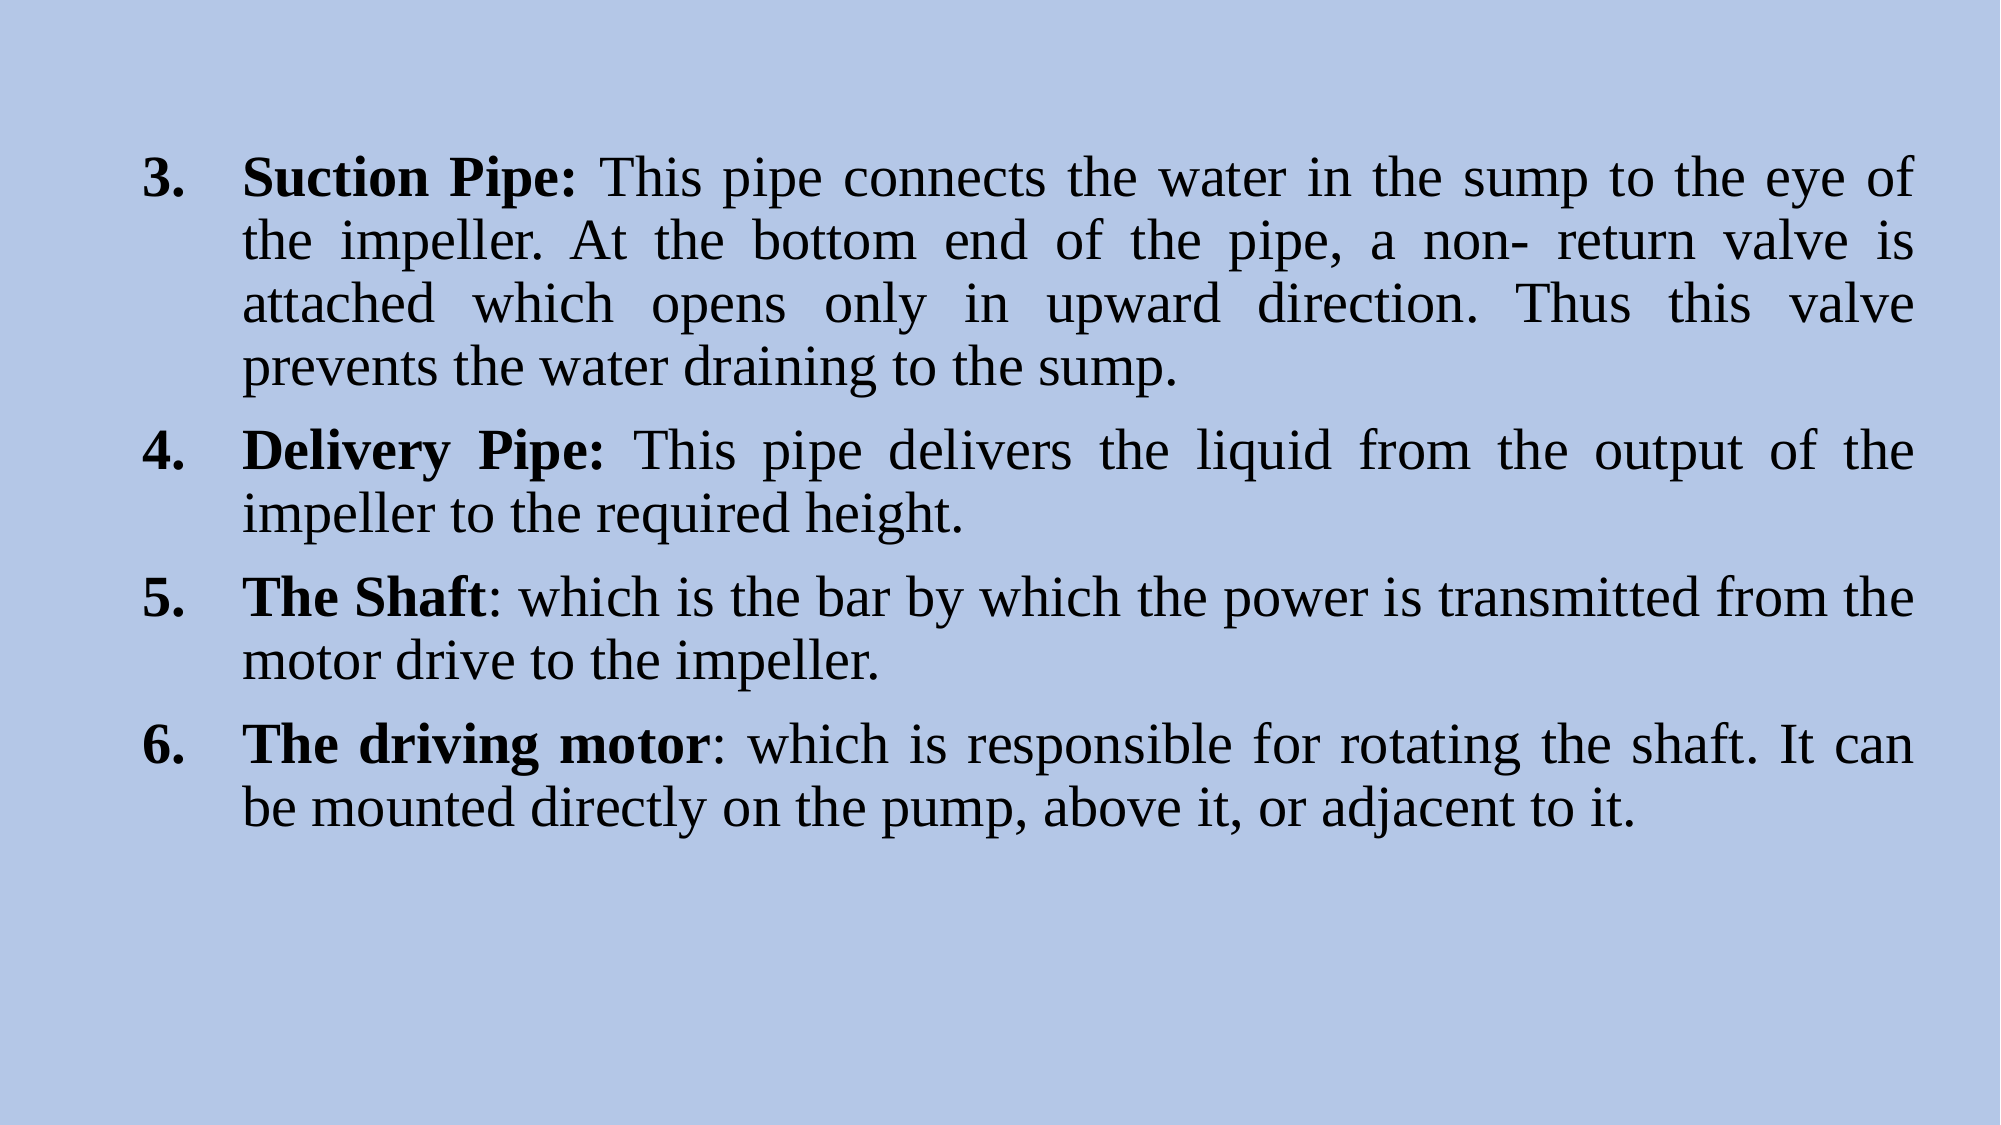

Suction Pipe: This pipe connects the water in the sump to the eye of the impeller. At the bottom end of the pipe, a non- return valve is attached which opens only in upward direction. Thus this valve prevents the water draining to the sump.
Delivery Pipe: This pipe delivers the liquid from the output of the impeller to the required height.
The Shaft: which is the bar by which the power is transmitted from the motor drive to the impeller.
The driving motor: which is responsible for rotating the shaft. It can be mounted directly on the pump, above it, or adjacent to it.